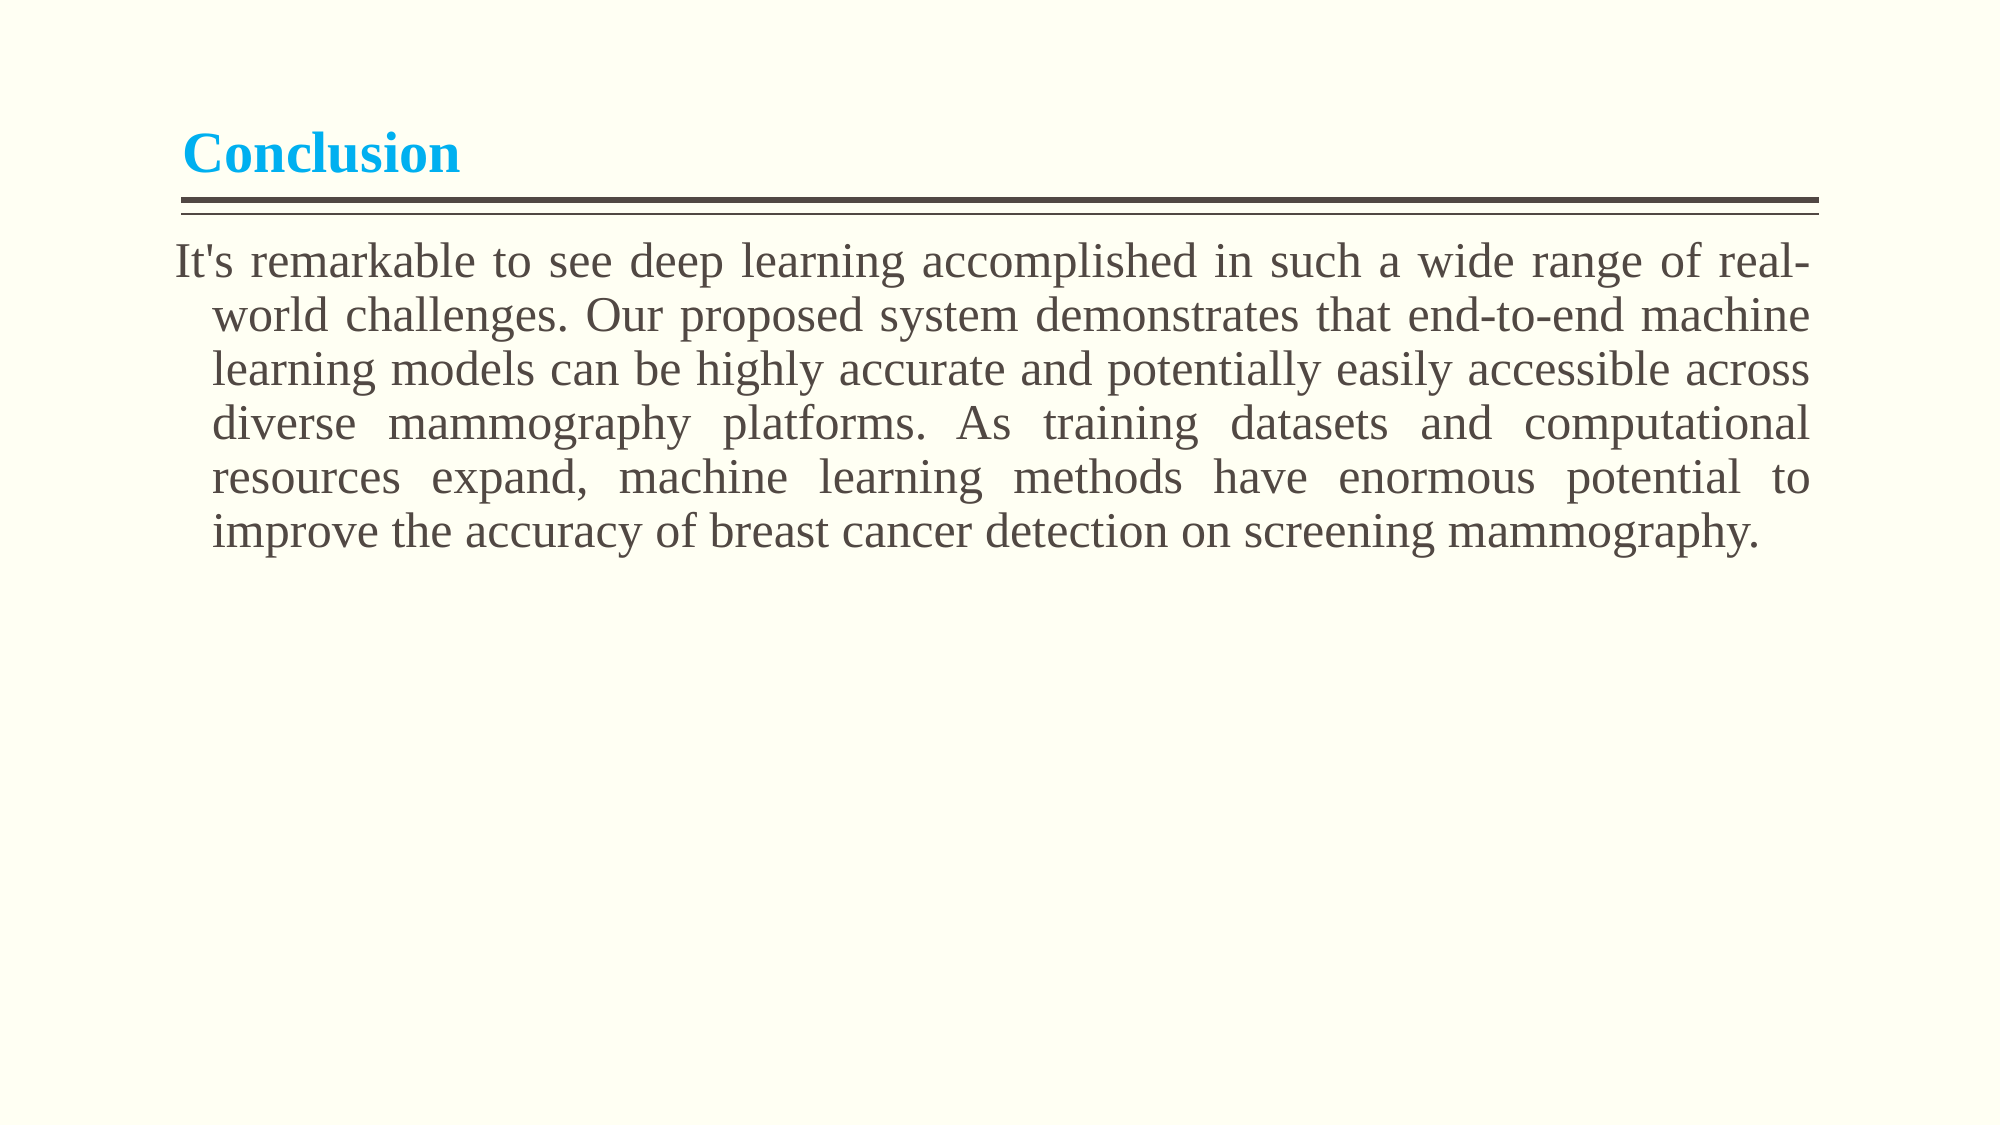

#
Conclusion
It's remarkable to see deep learning accomplished in such a wide range of real-world challenges. Our proposed system demonstrates that end-to-end machine learning models can be highly accurate and potentially easily accessible across diverse mammography platforms. As training datasets and computational resources expand, machine learning methods have enormous potential to improve the accuracy of breast cancer detection on screening mammography.